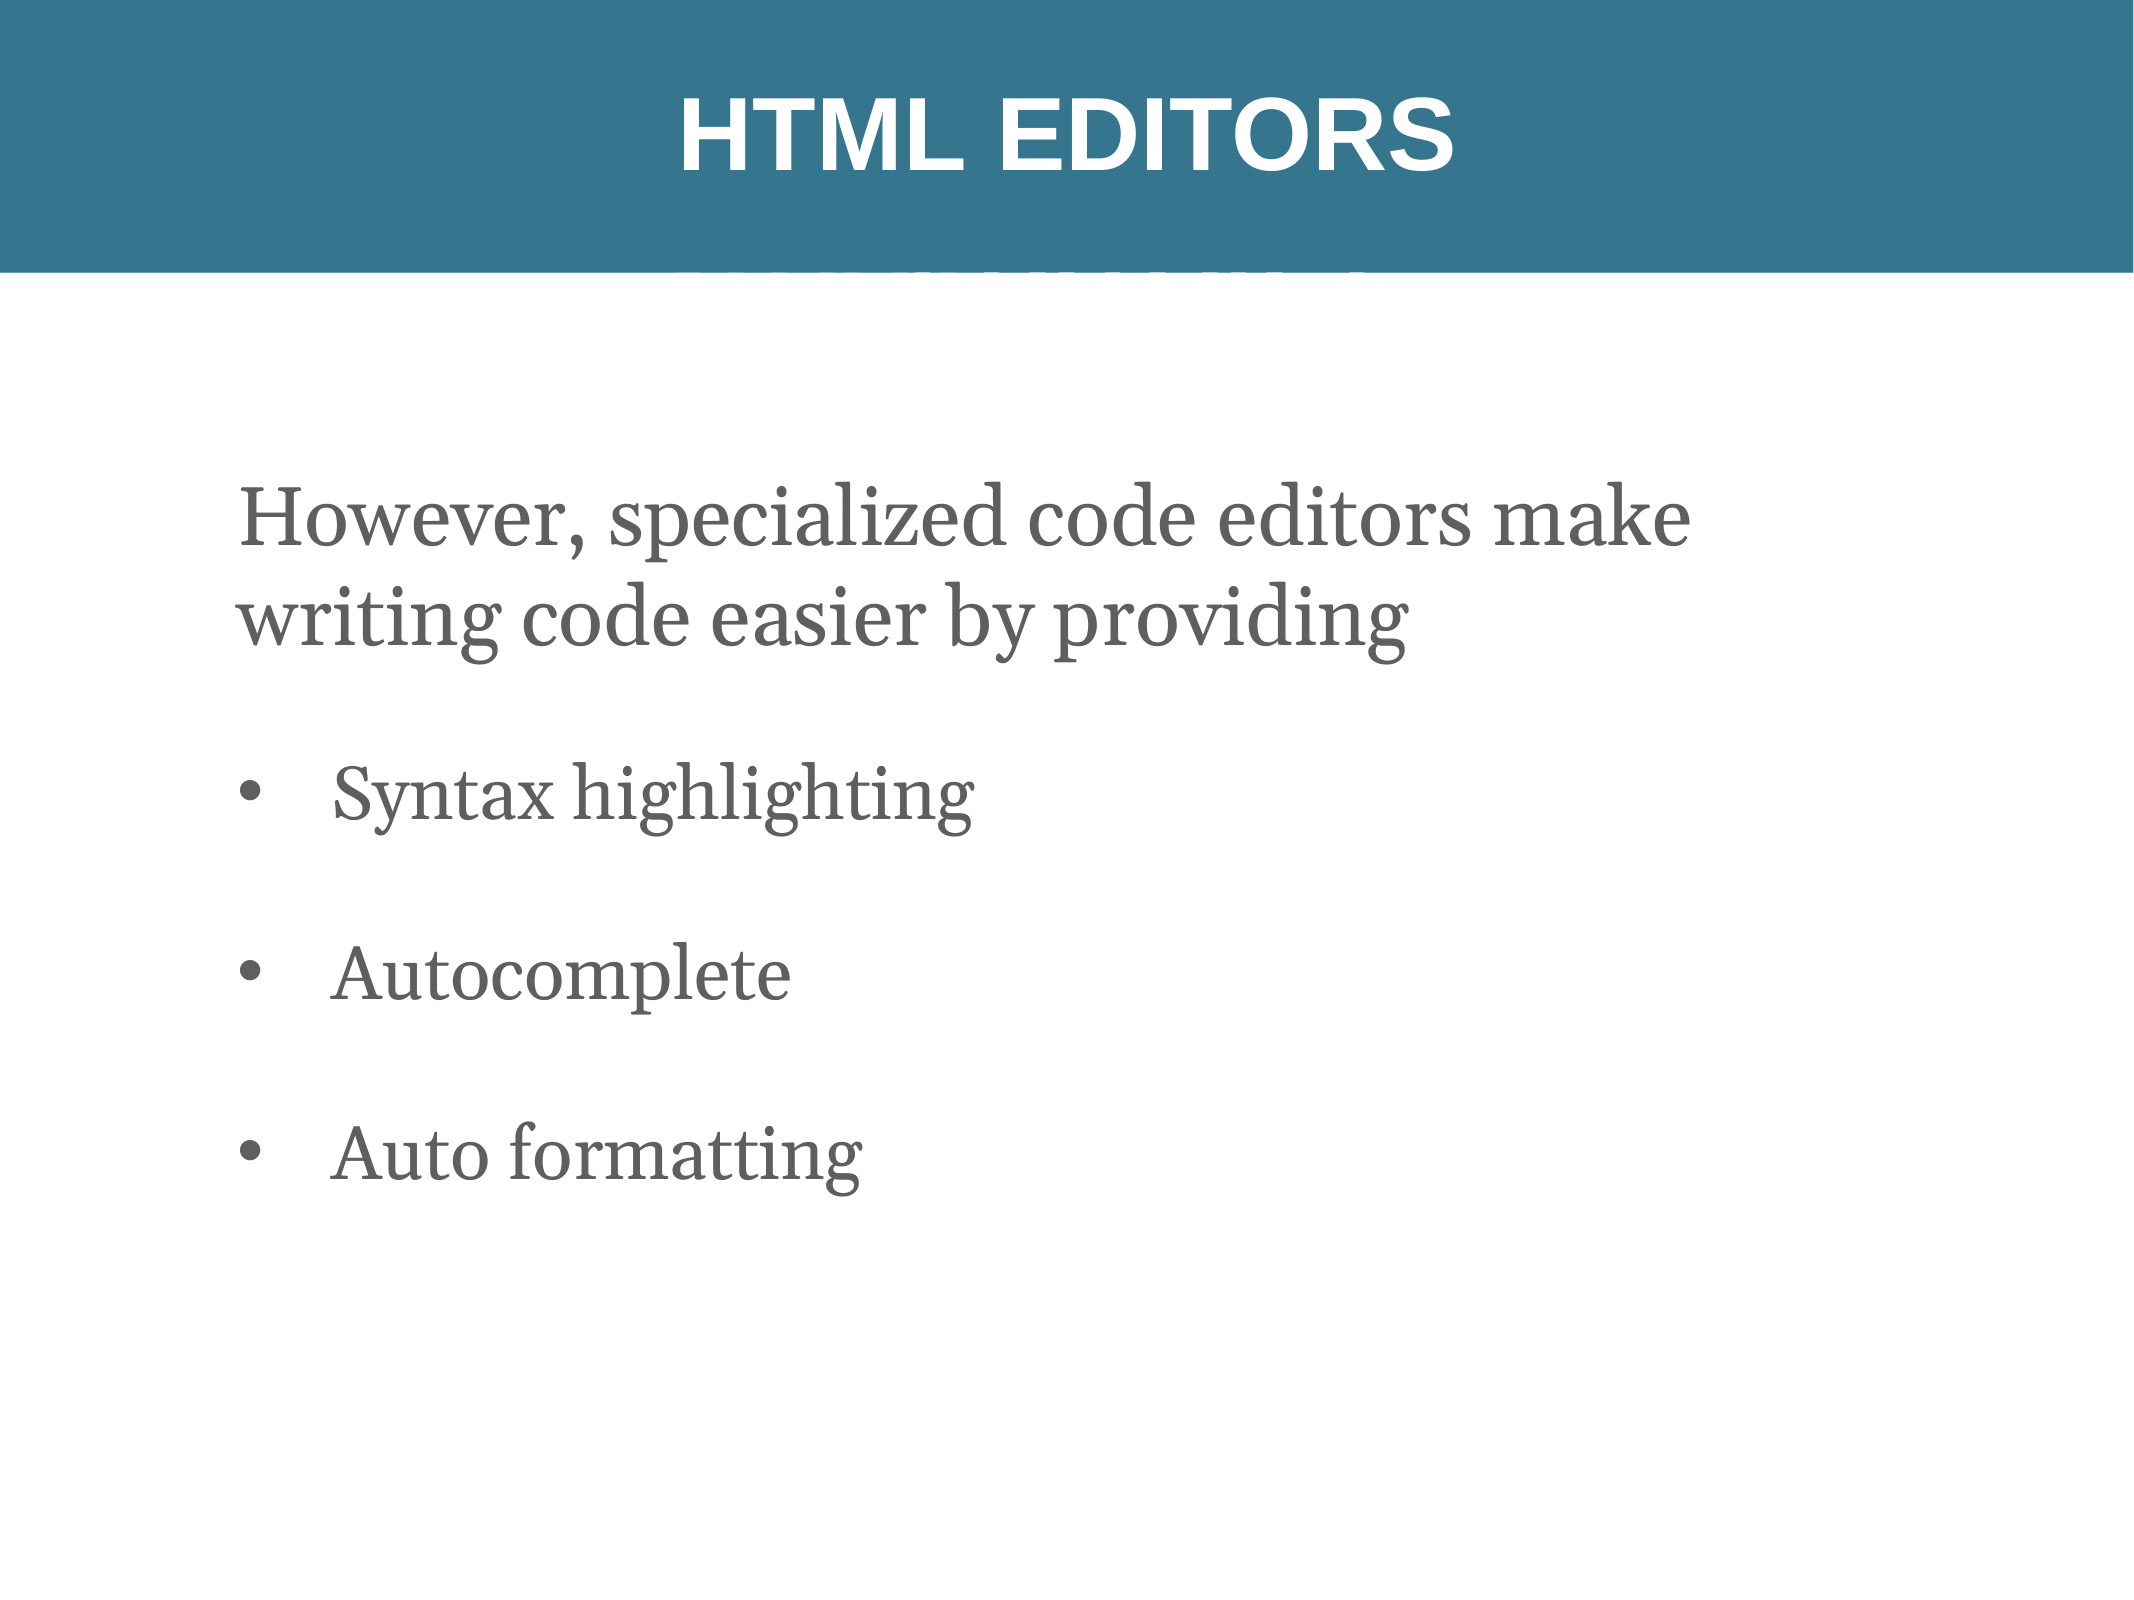

HTML EDITORS
HTML EDITORS
# PRACTICE, STUDY, PRACTICE

However, specialized code editors make writing code easier by providing

Syntax highlighting

Autocomplete

Auto formatting